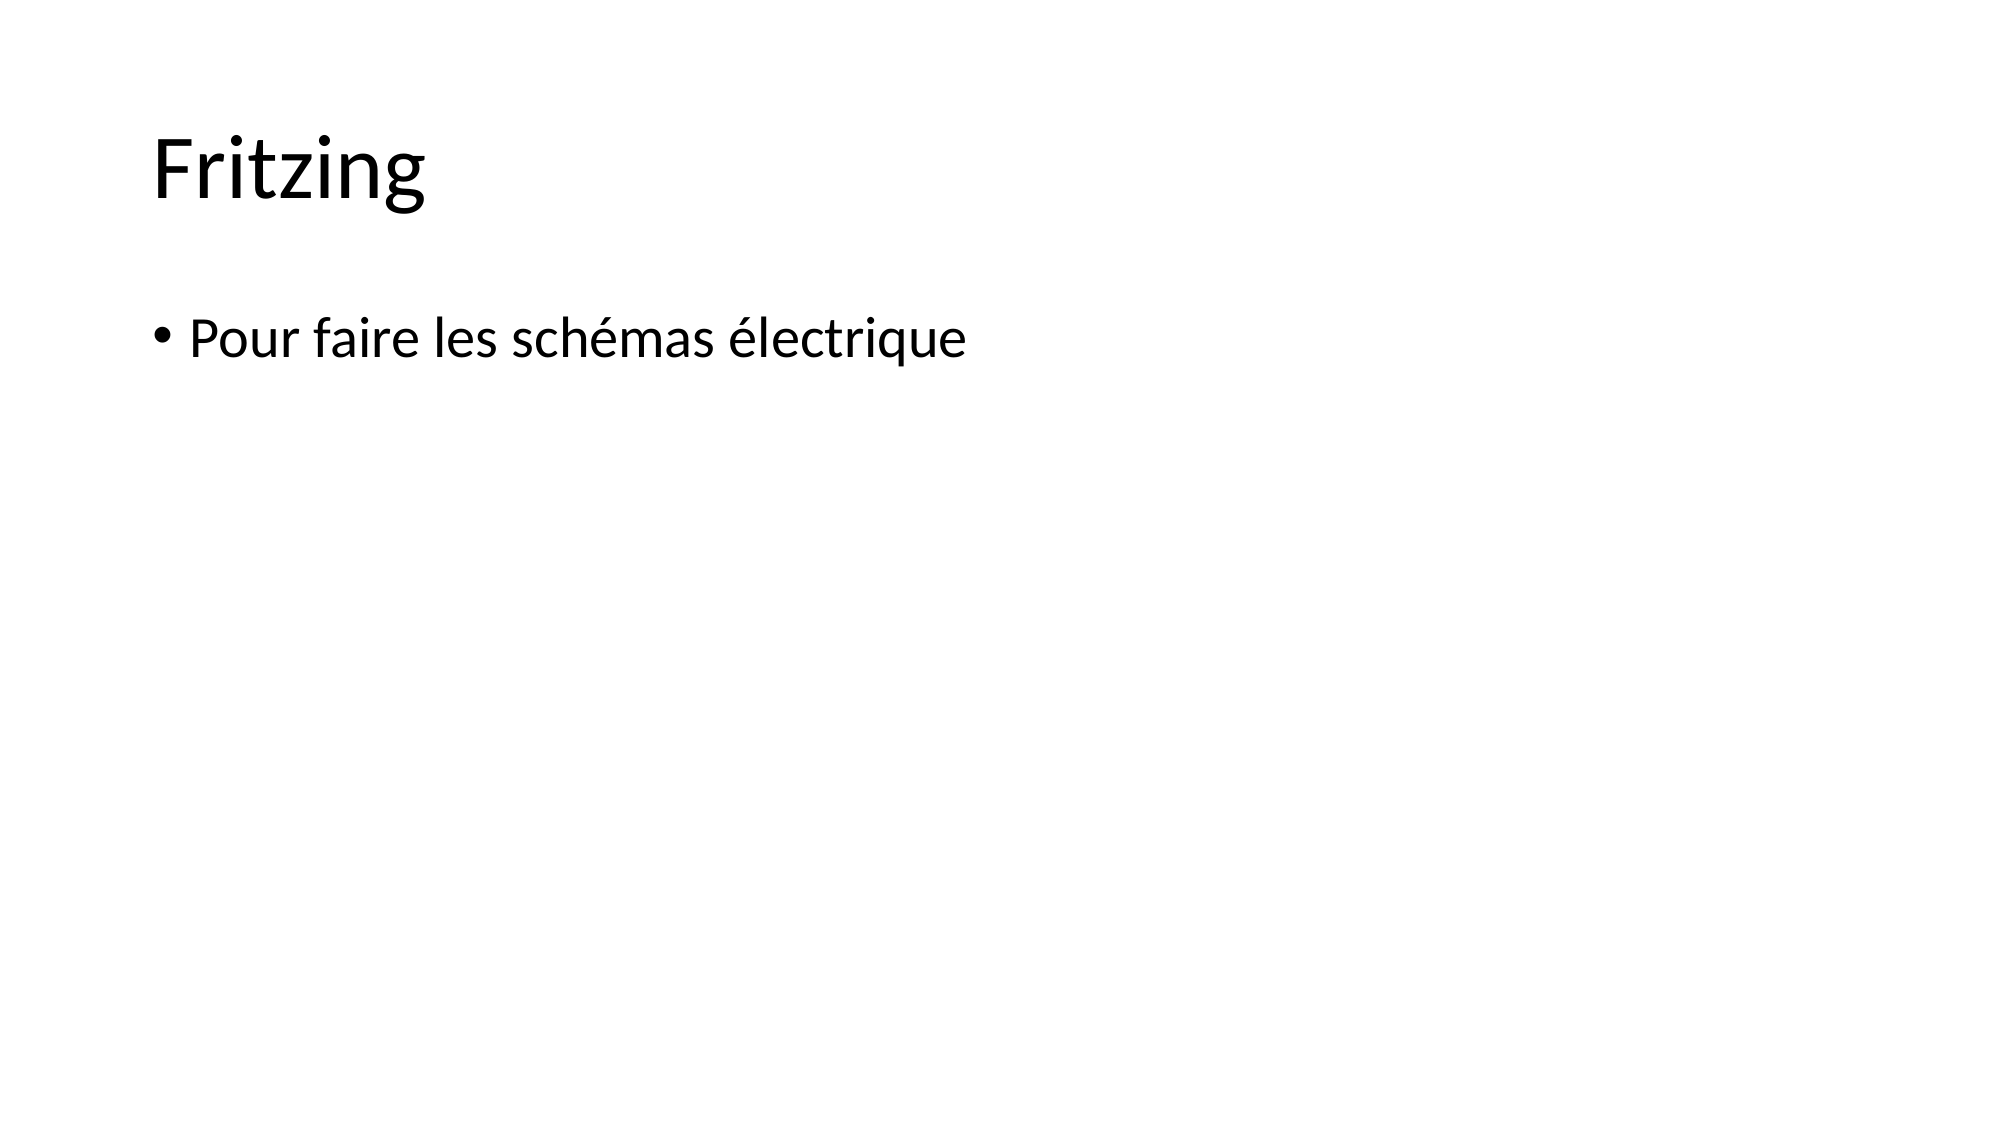

# Fritzing
Pour faire les schémas électrique